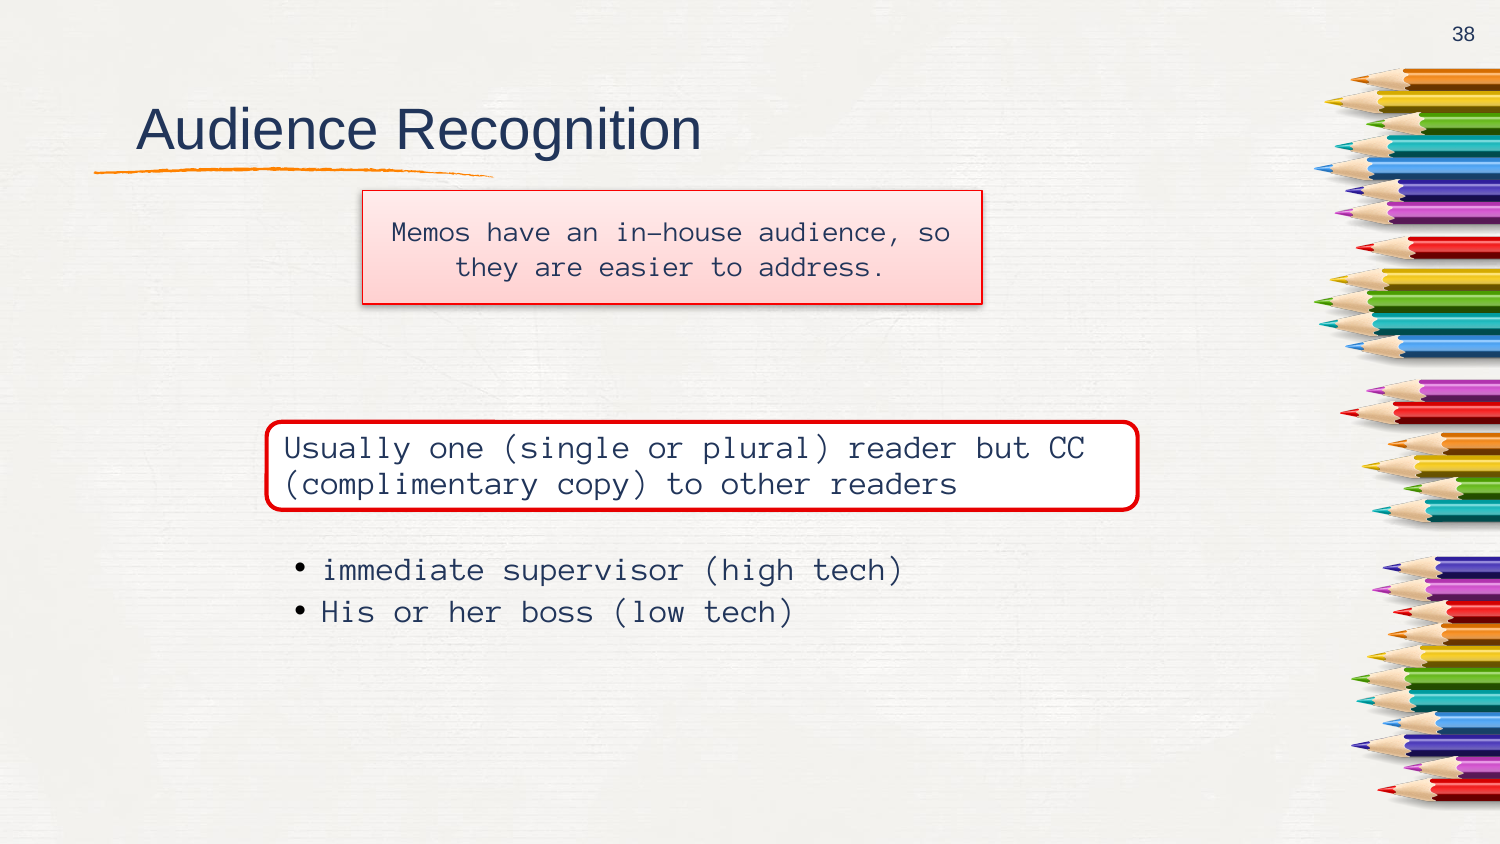

38
# Audience Recognition
Memos have an in-house audience, so they are easier to address.
Usually one (single or plural) reader but CC (complimentary copy) to other readers

immediate supervisor (high tech)
His or her boss (low tech)